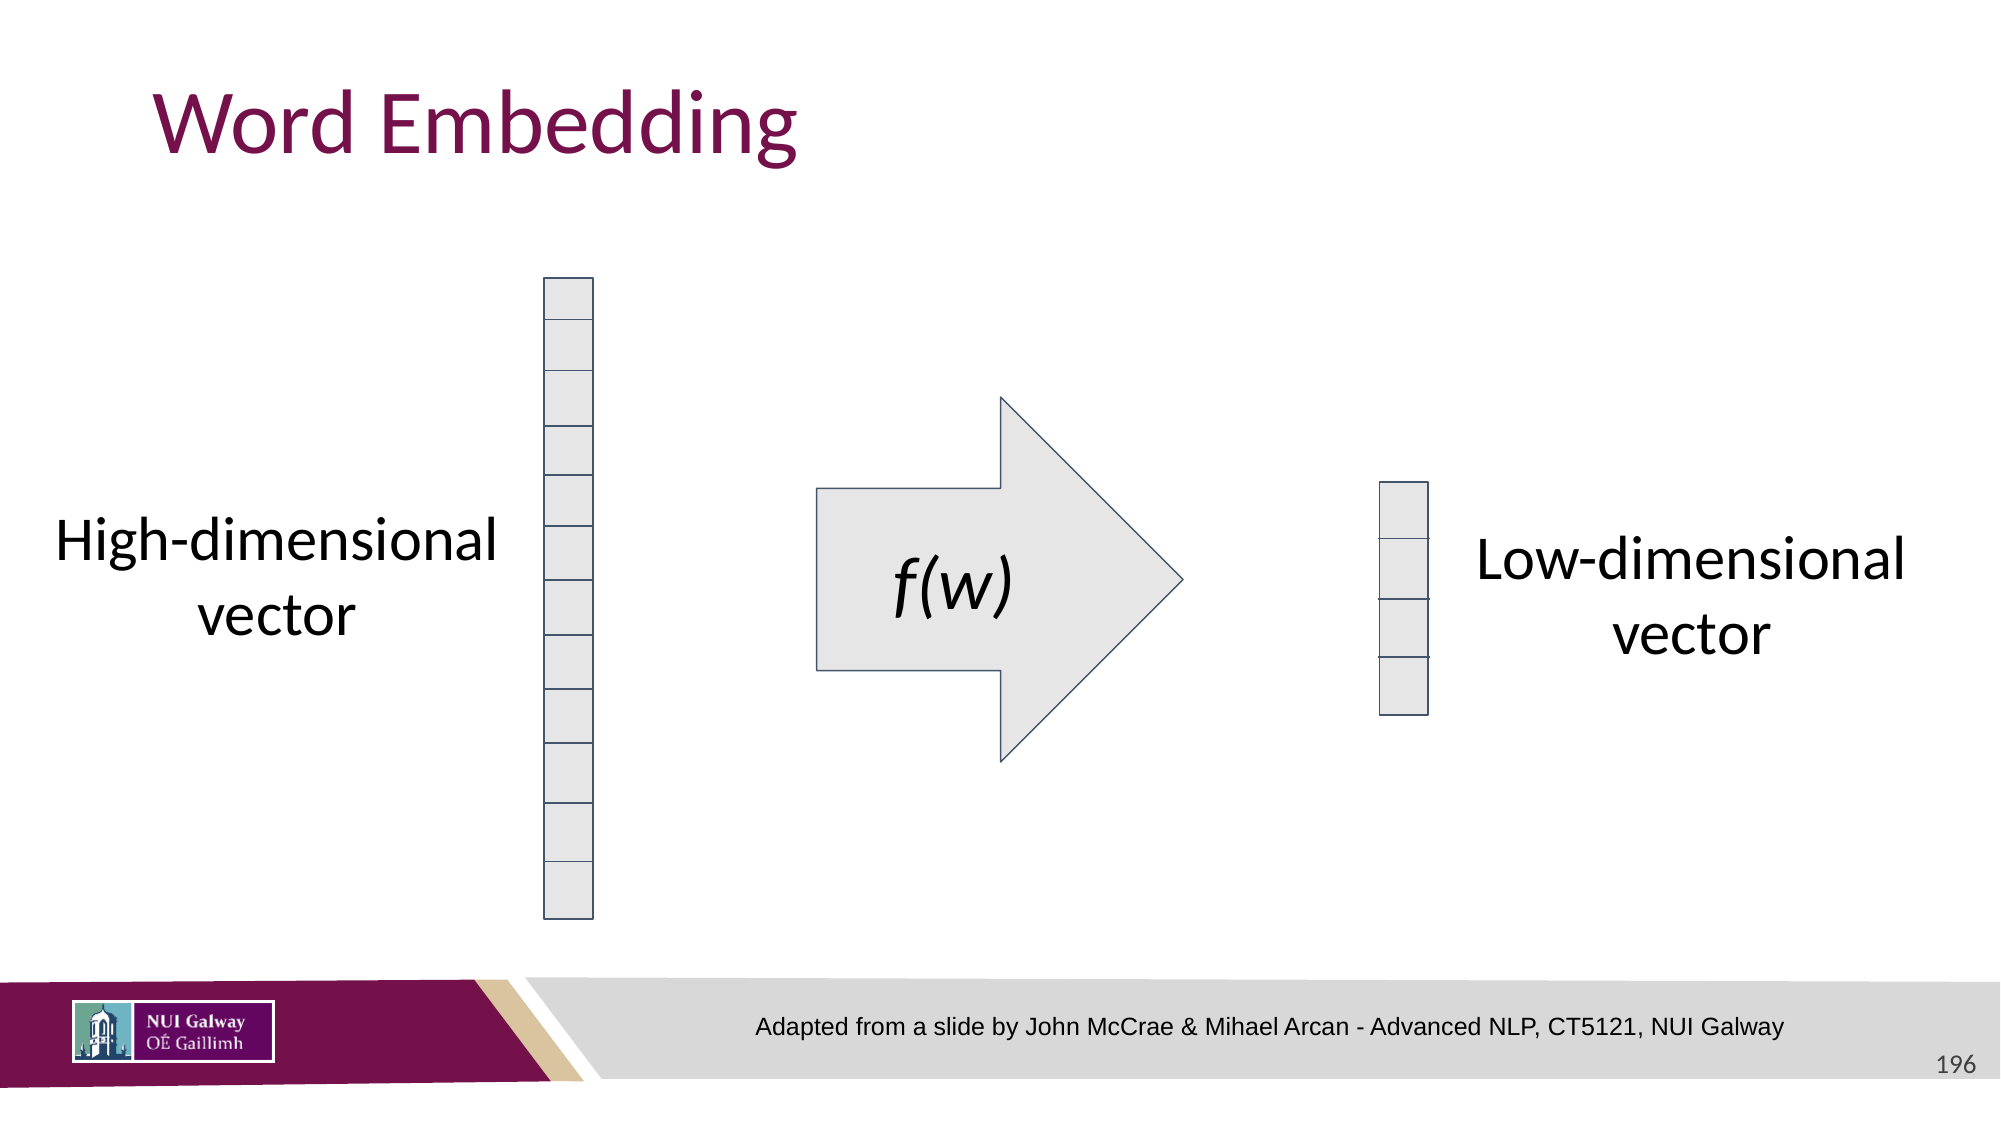

# Word Embedding

f(w)

High-dimensional vector
Low-dimensional vector
Adapted from a slide by John McCrae & Mihael Arcan - Advanced NLP, CT5121, NUI Galway

196